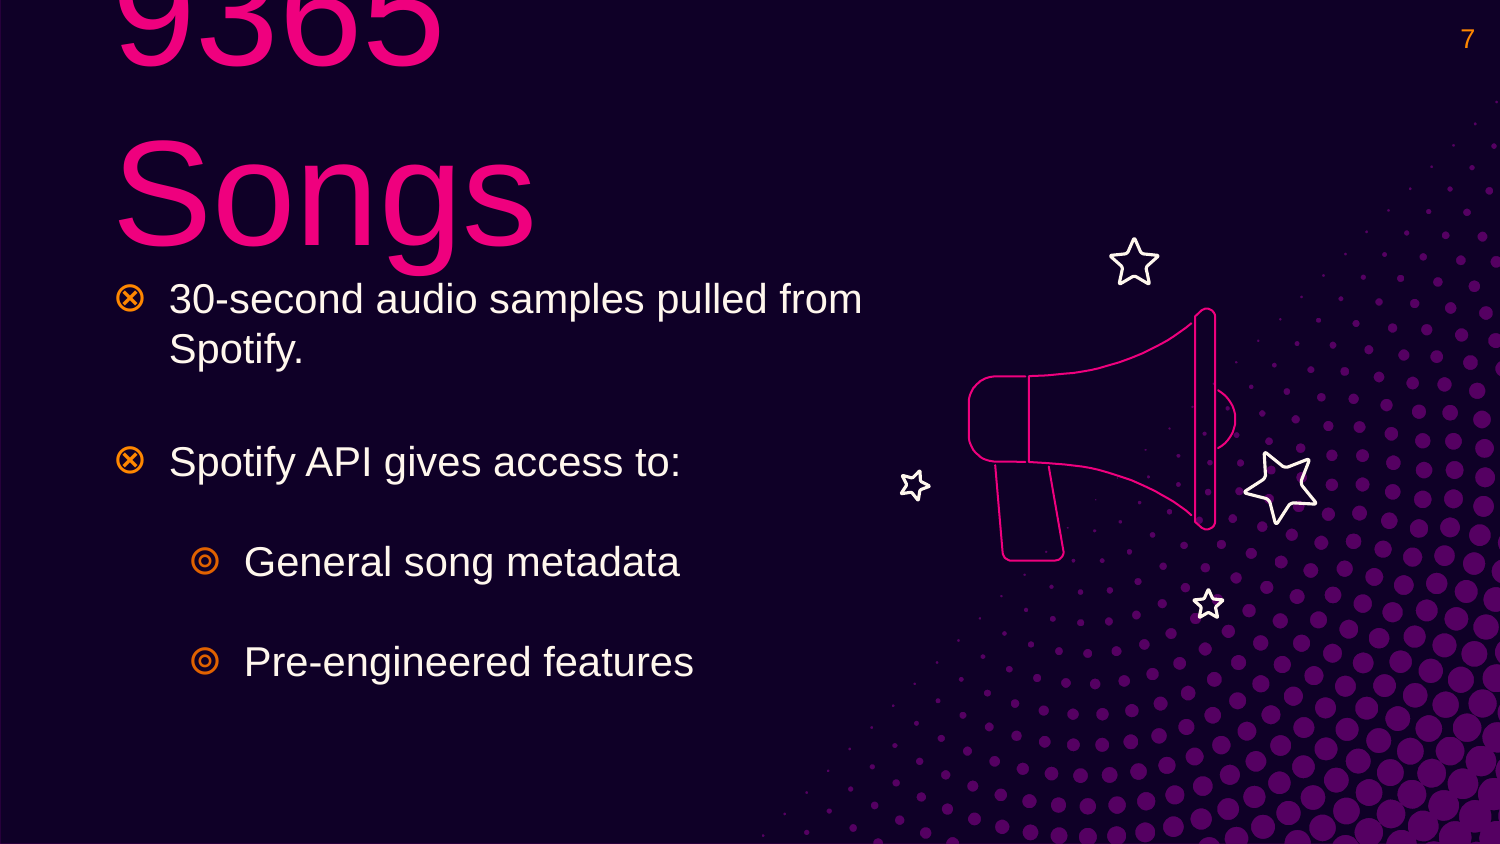

7
9365 Songs

30-second audio samples pulled from Spotify.
Spotify API gives access to:
General song metadata
Pre-engineered features